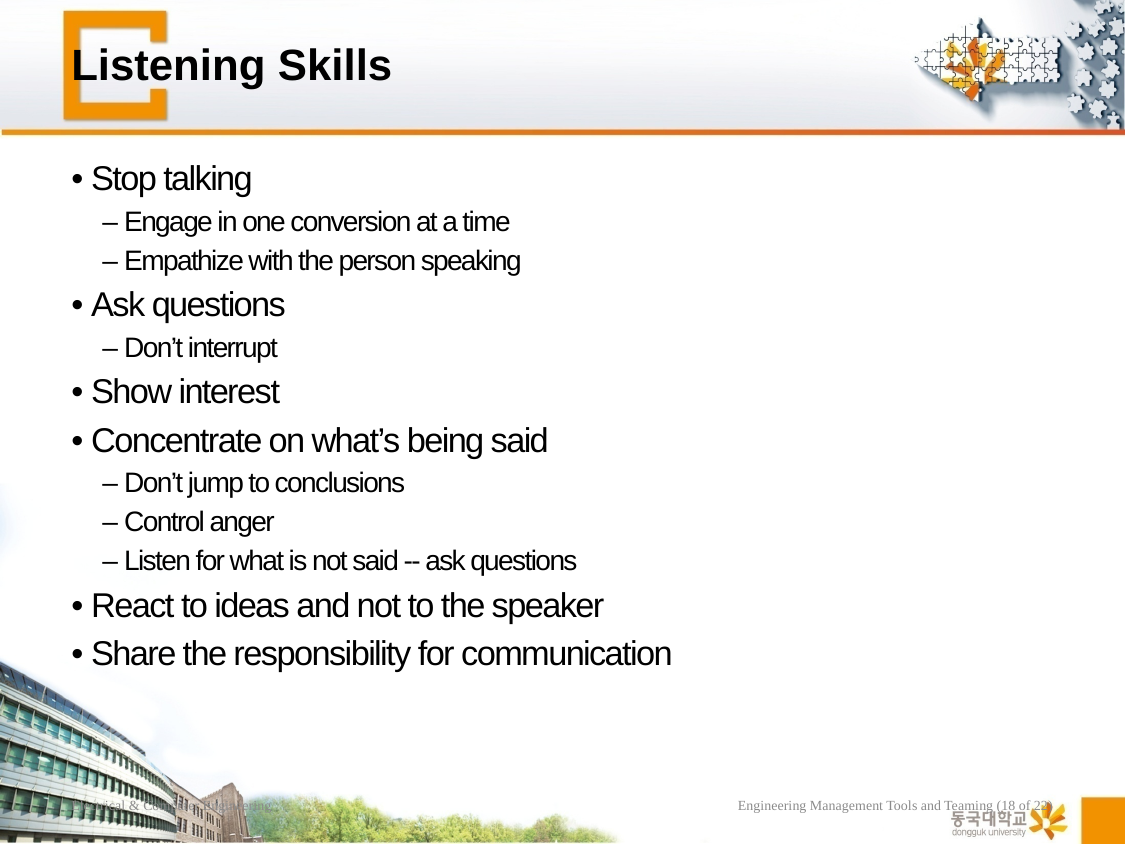

# Listening Skills
• Stop talking
     – Engage in one conversion at a time
     – Empathize with the person speaking
• Ask questions
     – Don’t interrupt
• Show interest
• Concentrate on what’s being said
     – Don’t jump to conclusions
     – Control anger
     – Listen for what is not said -- ask questions
• React to ideas and not to the speaker
• Share the responsibility for communication
Electrical & Computer Engineering
Engineering Management Tools and Teaming (18 of 22)